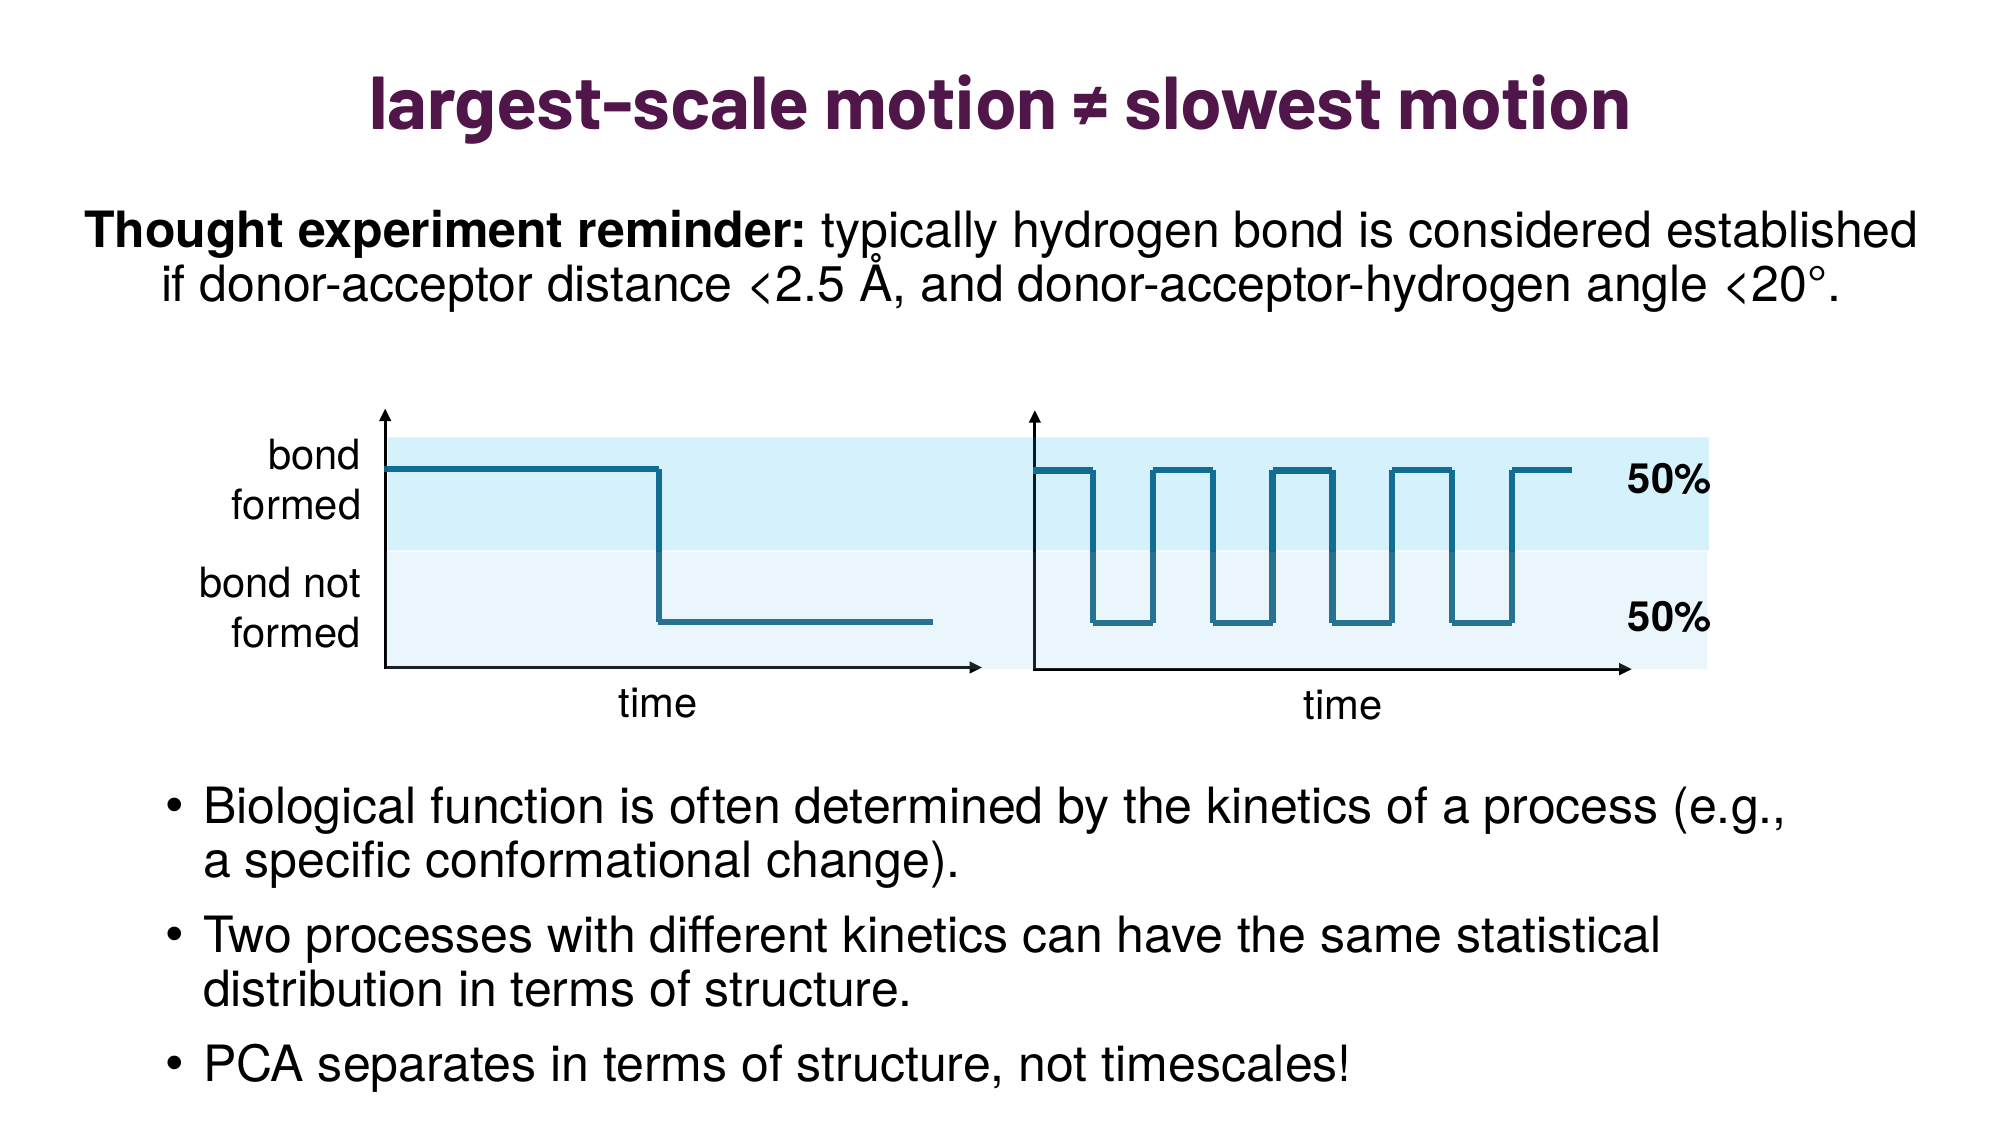

# largest-scale motion ≠ slowest motion
Thought experiment reminder: typically hydrogen bond is considered established if donor-acceptor distance <2.5 Å, and donor-acceptor-hydrogen angle <20°.
bond
formed
bond not
formed
time
time

50%

50%
Biological function is often determined by the kinetics of a process (e.g., a specific conformational change).
Two processes with different kinetics can have the same statistical distribution in terms of structure.
PCA separates in terms of structure, not timescales!